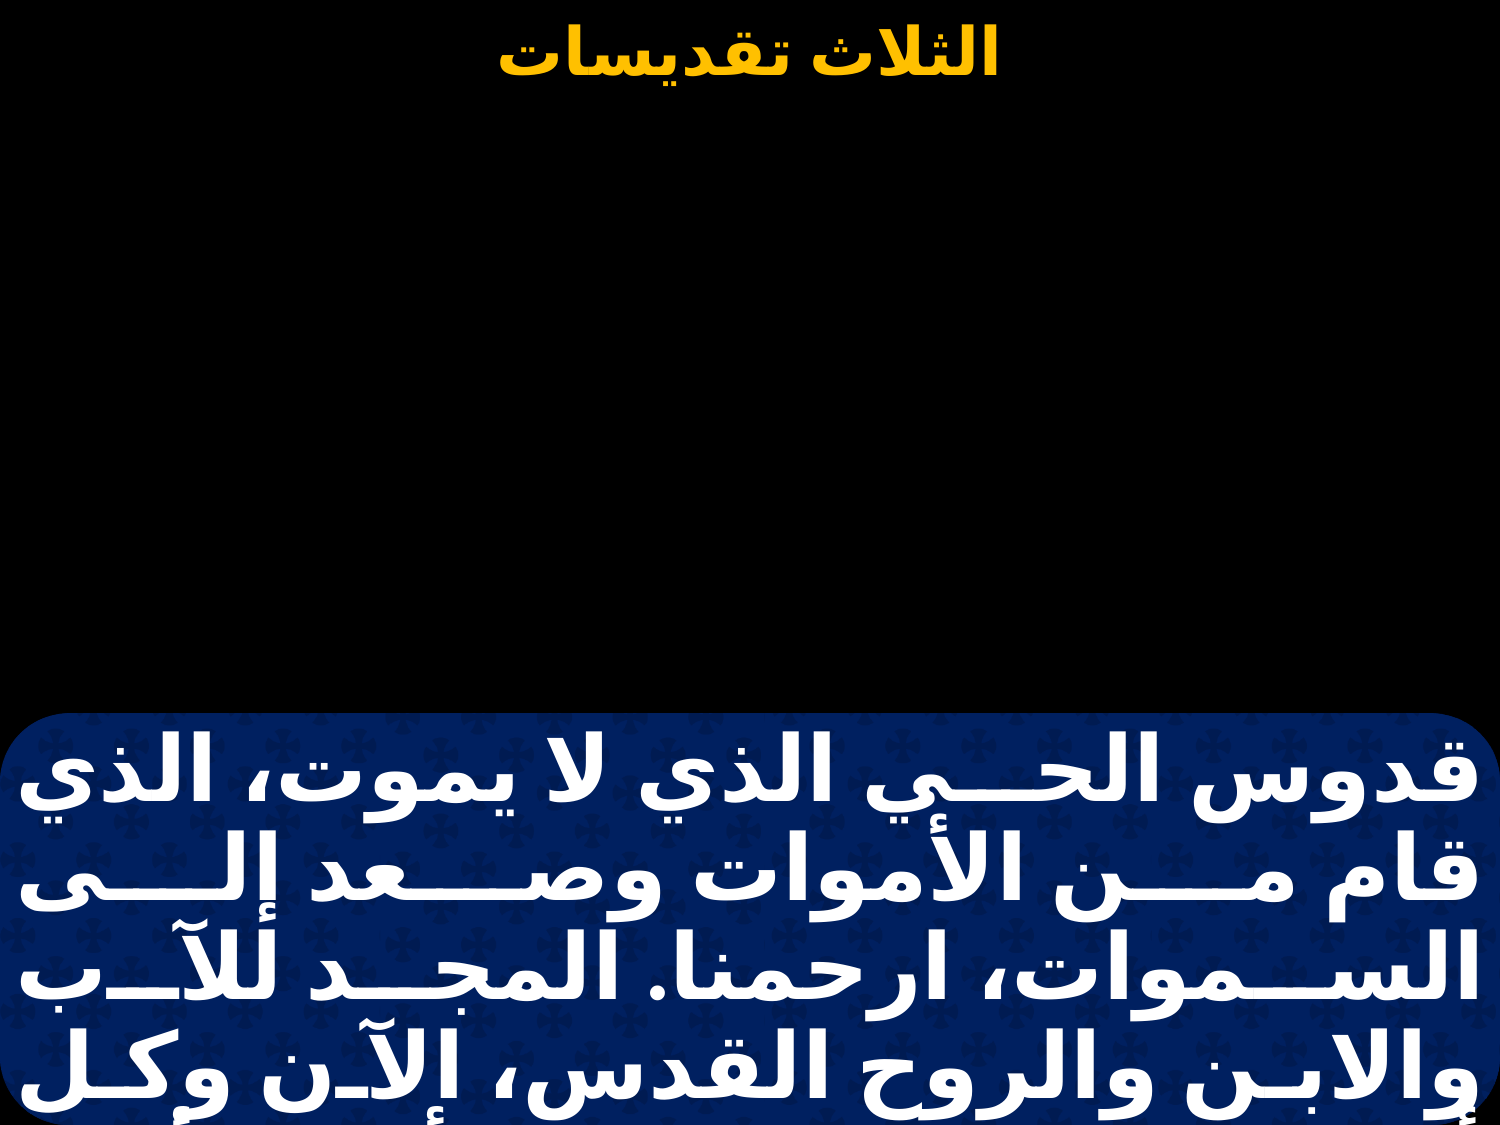

#
قدوس الحي الذي لا يموت، الذي قام من الأموات وصعد إلى السموات، ارحمنا. المجد للآب والابن والروح القدس، الآن وكل أوان وإلى دهر الدهور. أمين. أيها الثالوث القدوس ارحمنا. أيها الثالوث